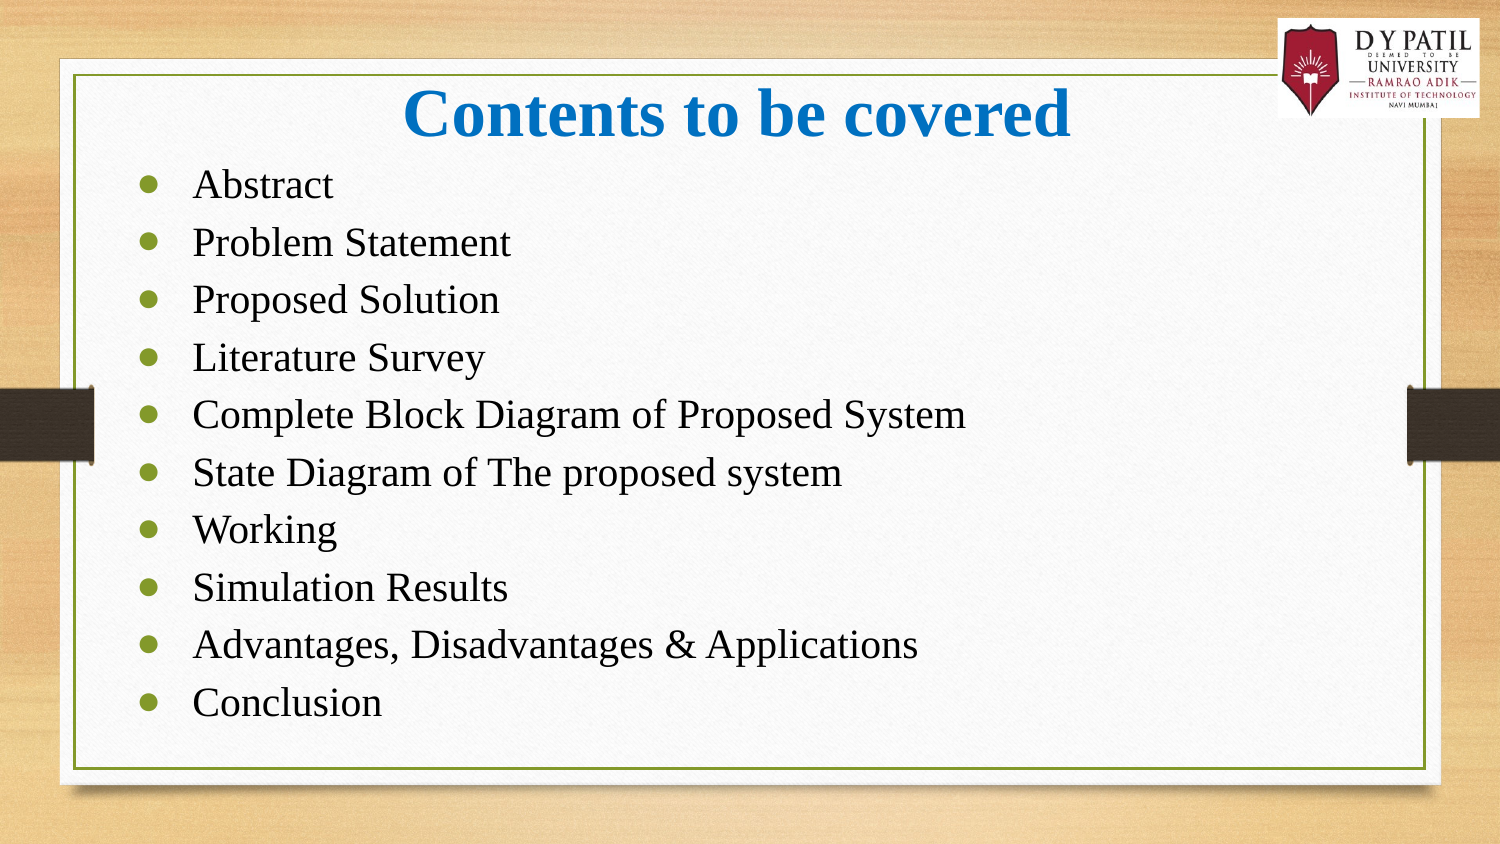

# Contents to be covered
Abstract
Problem Statement
Proposed Solution
Literature Survey
Complete Block Diagram of Proposed System
State Diagram of The proposed system
Working
Simulation Results
Advantages, Disadvantages & Applications
Conclusion